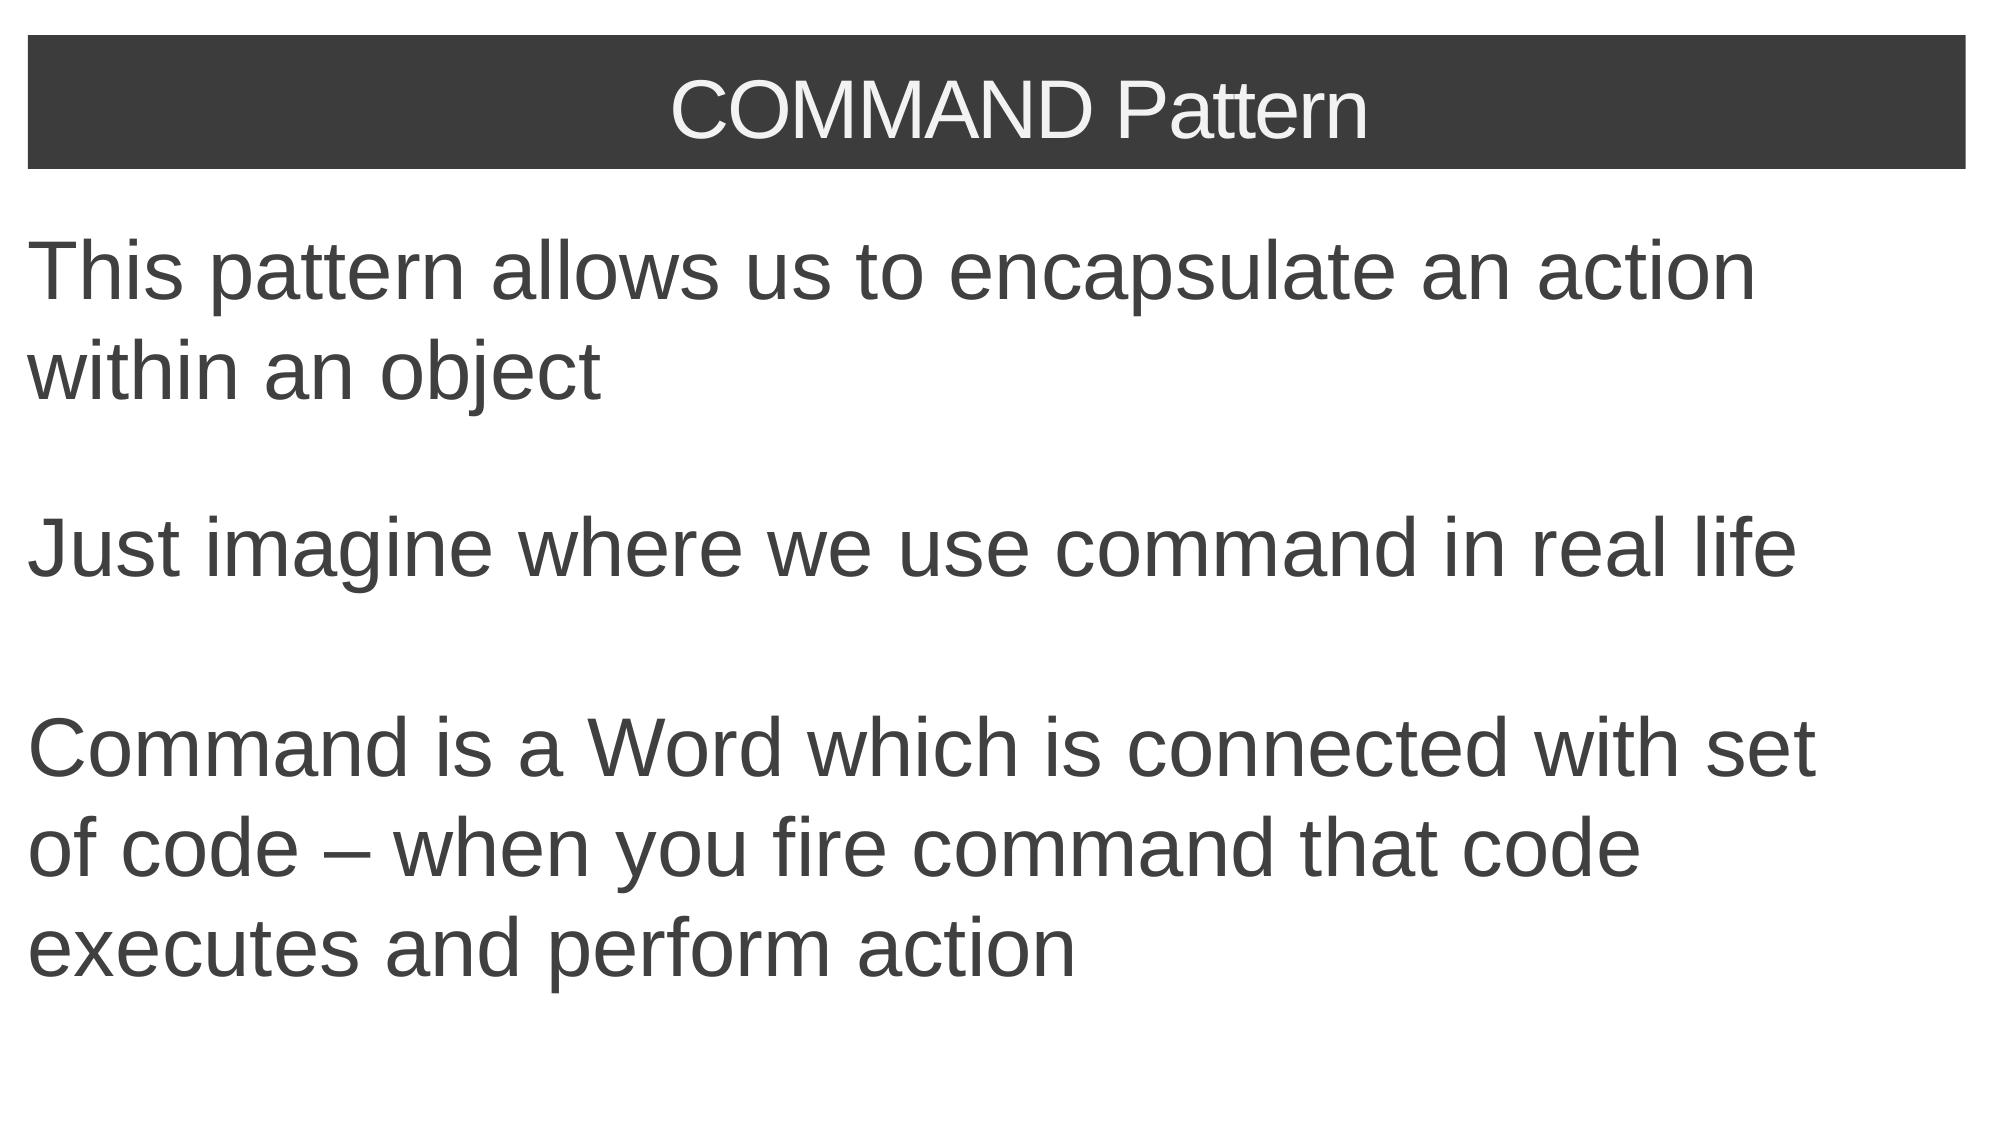

COMMAND Pattern
This pattern allows us to encapsulate an action within an object
Just imagine where we use command in real life

Command is a Word which is connected with set of code – when you fire command that code executes and perform action